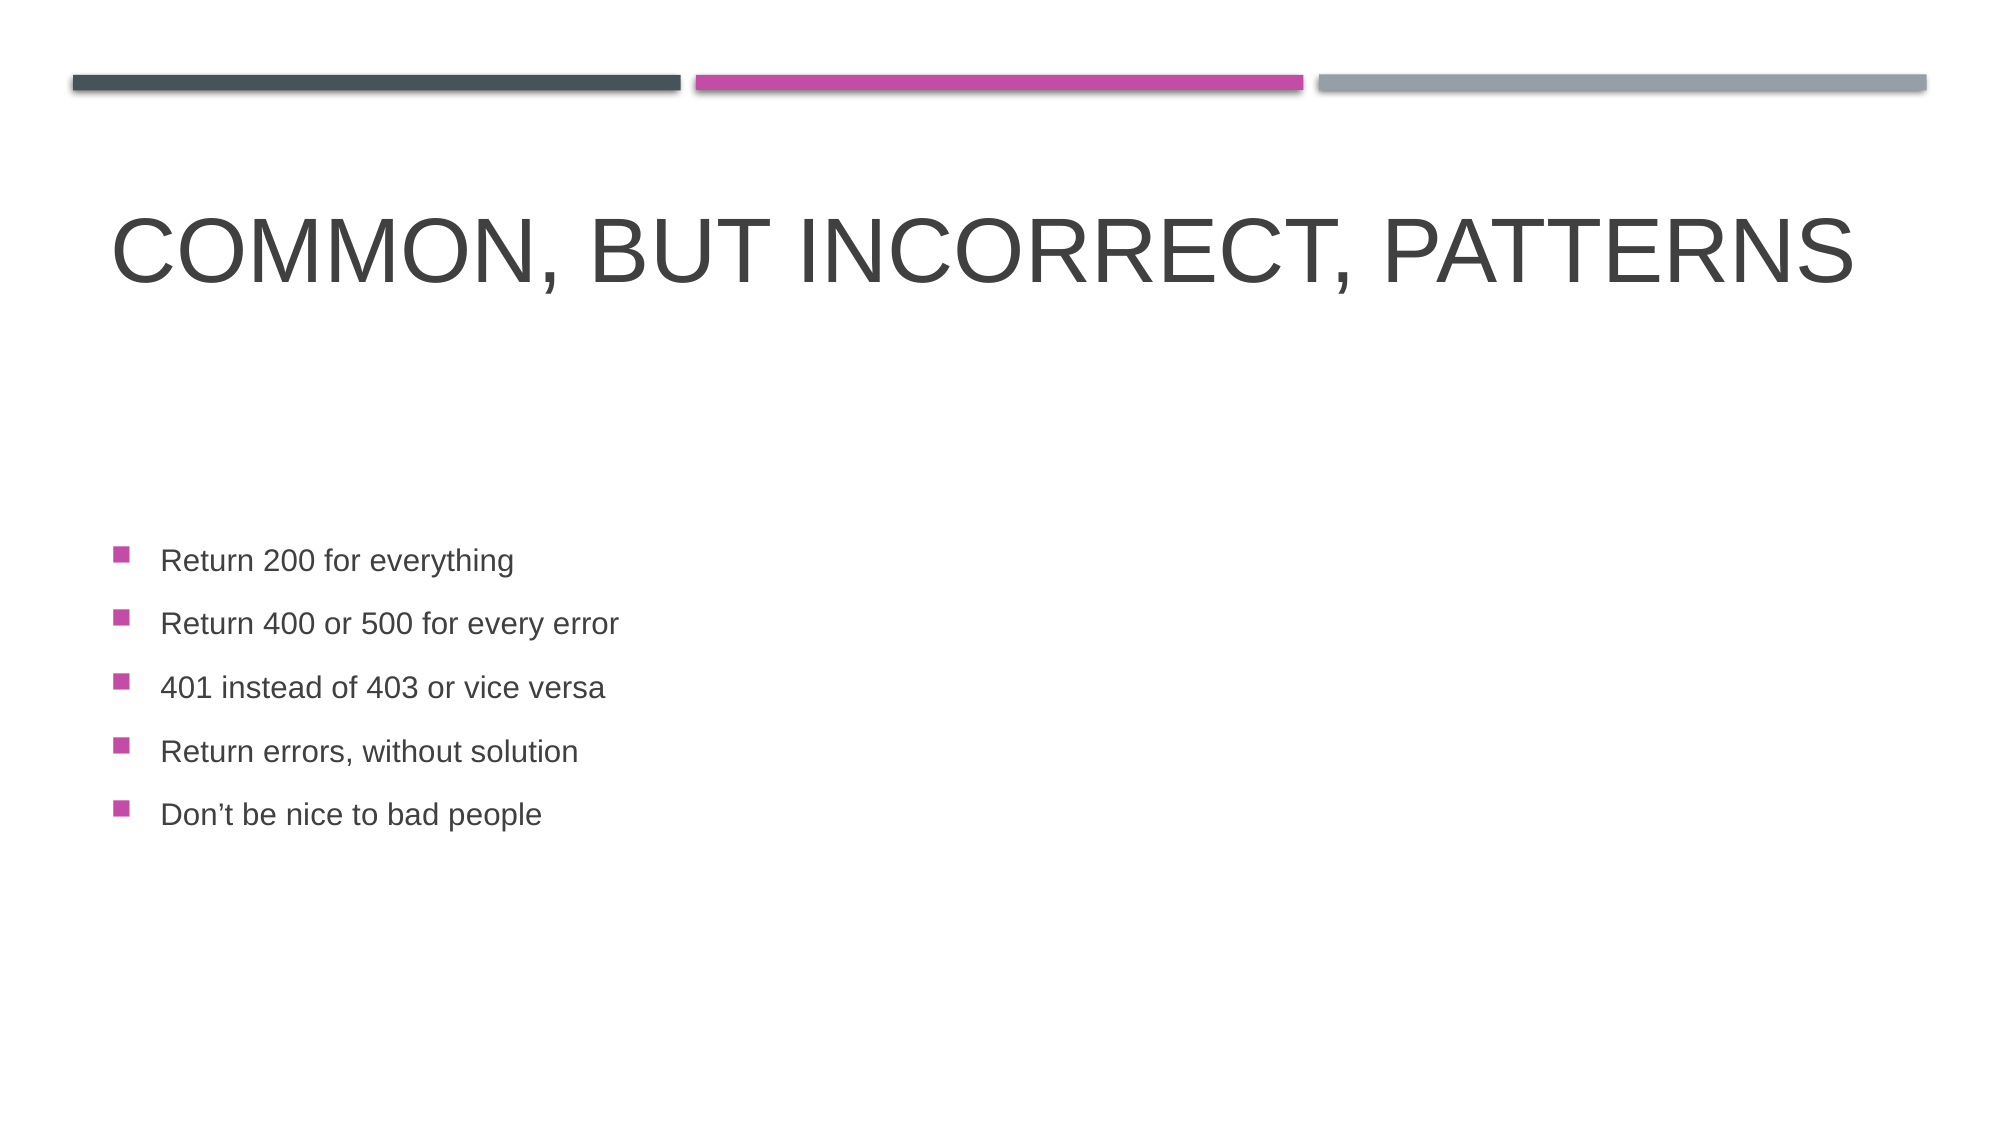

# Common, but incorrect, patterns
Return 200 for everything
Return 400 or 500 for every error
401 instead of 403 or vice versa
Return errors, without solution
Don’t be nice to bad people